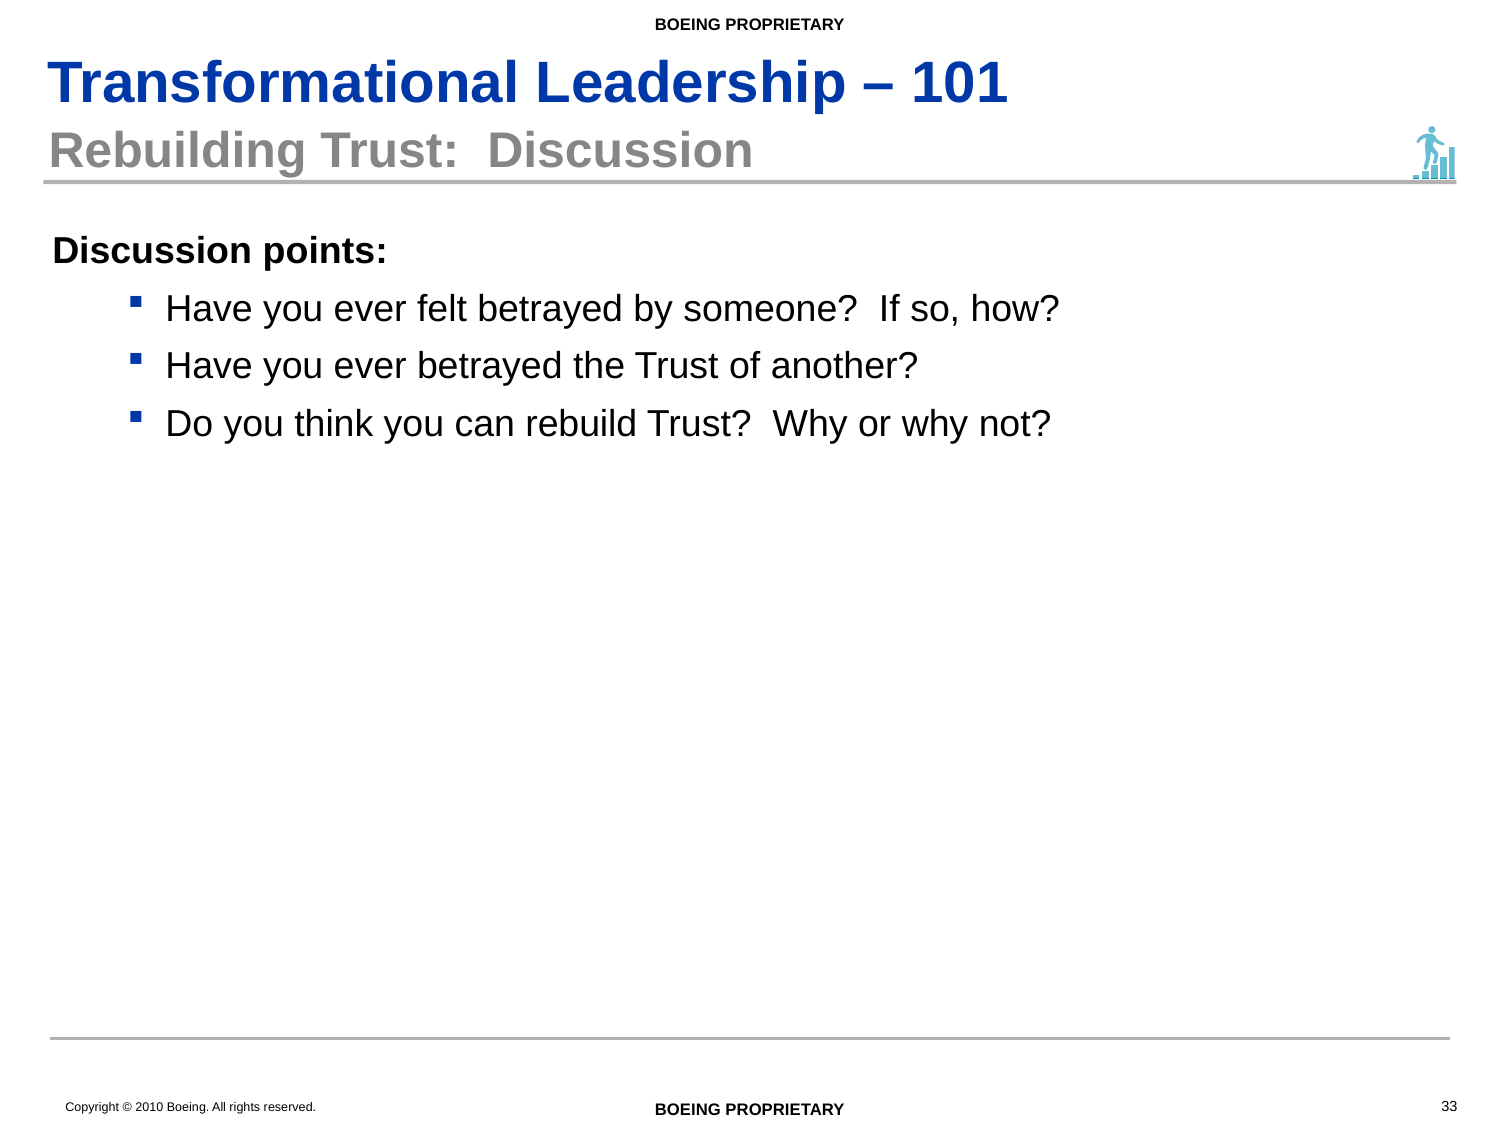

# Rebuilding Trust:  Discussion
Discussion points:
Have you ever felt betrayed by someone?  If so, how?
Have you ever betrayed the Trust of another?
Do you think you can rebuild Trust?  Why or why not?
33